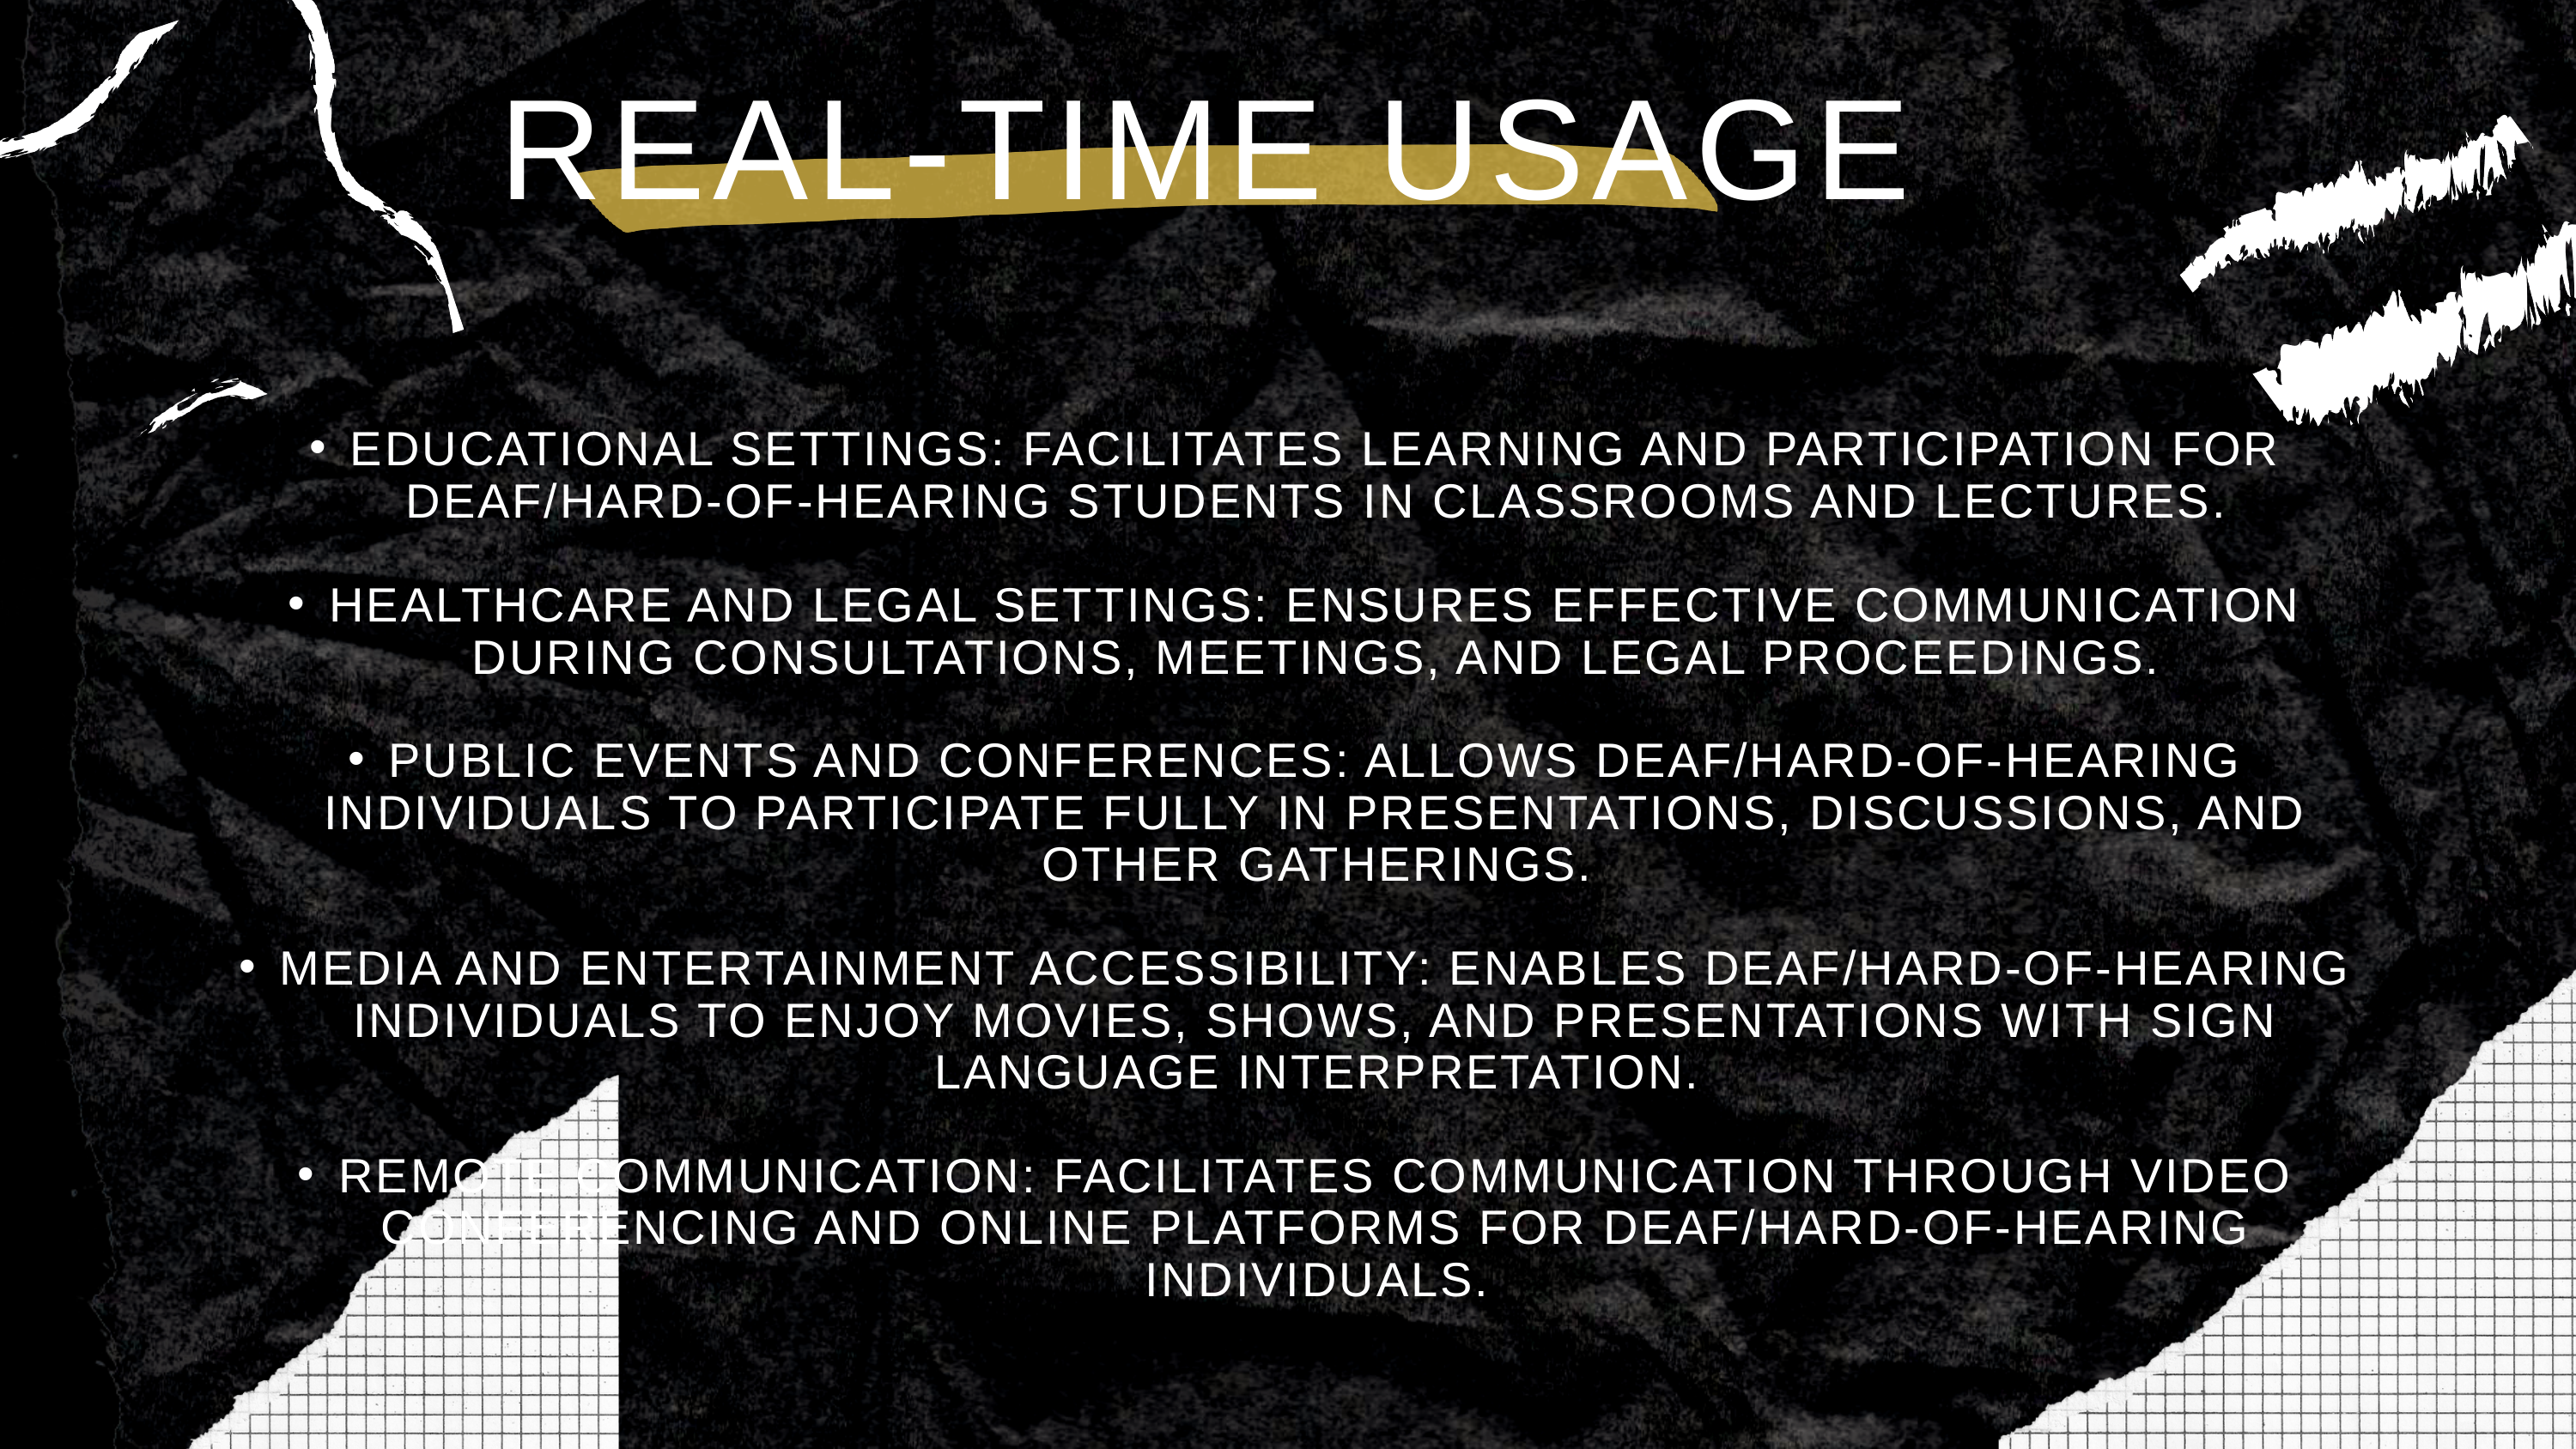

REAL-TIME USAGE

EDUCATIONAL SETTINGS: FACILITATES LEARNING AND PARTICIPATION FOR DEAF/HARD-OF-HEARING STUDENTS IN CLASSROOMS AND LECTURES.

HEALTHCARE AND LEGAL SETTINGS: ENSURES EFFECTIVE COMMUNICATION DURING CONSULTATIONS, MEETINGS, AND LEGAL PROCEEDINGS.

PUBLIC EVENTS AND CONFERENCES: ALLOWS DEAF/HARD-OF-HEARING INDIVIDUALS TO PARTICIPATE FULLY IN PRESENTATIONS, DISCUSSIONS, AND OTHER GATHERINGS.

MEDIA AND ENTERTAINMENT ACCESSIBILITY: ENABLES DEAF/HARD-OF-HEARING INDIVIDUALS TO ENJOY MOVIES, SHOWS, AND PRESENTATIONS WITH SIGN LANGUAGE INTERPRETATION.

REMOTE COMMUNICATION: FACILITATES COMMUNICATION THROUGH VIDEO CONFERENCING AND ONLINE PLATFORMS FOR DEAF/HARD-OF-HEARING INDIVIDUALS.